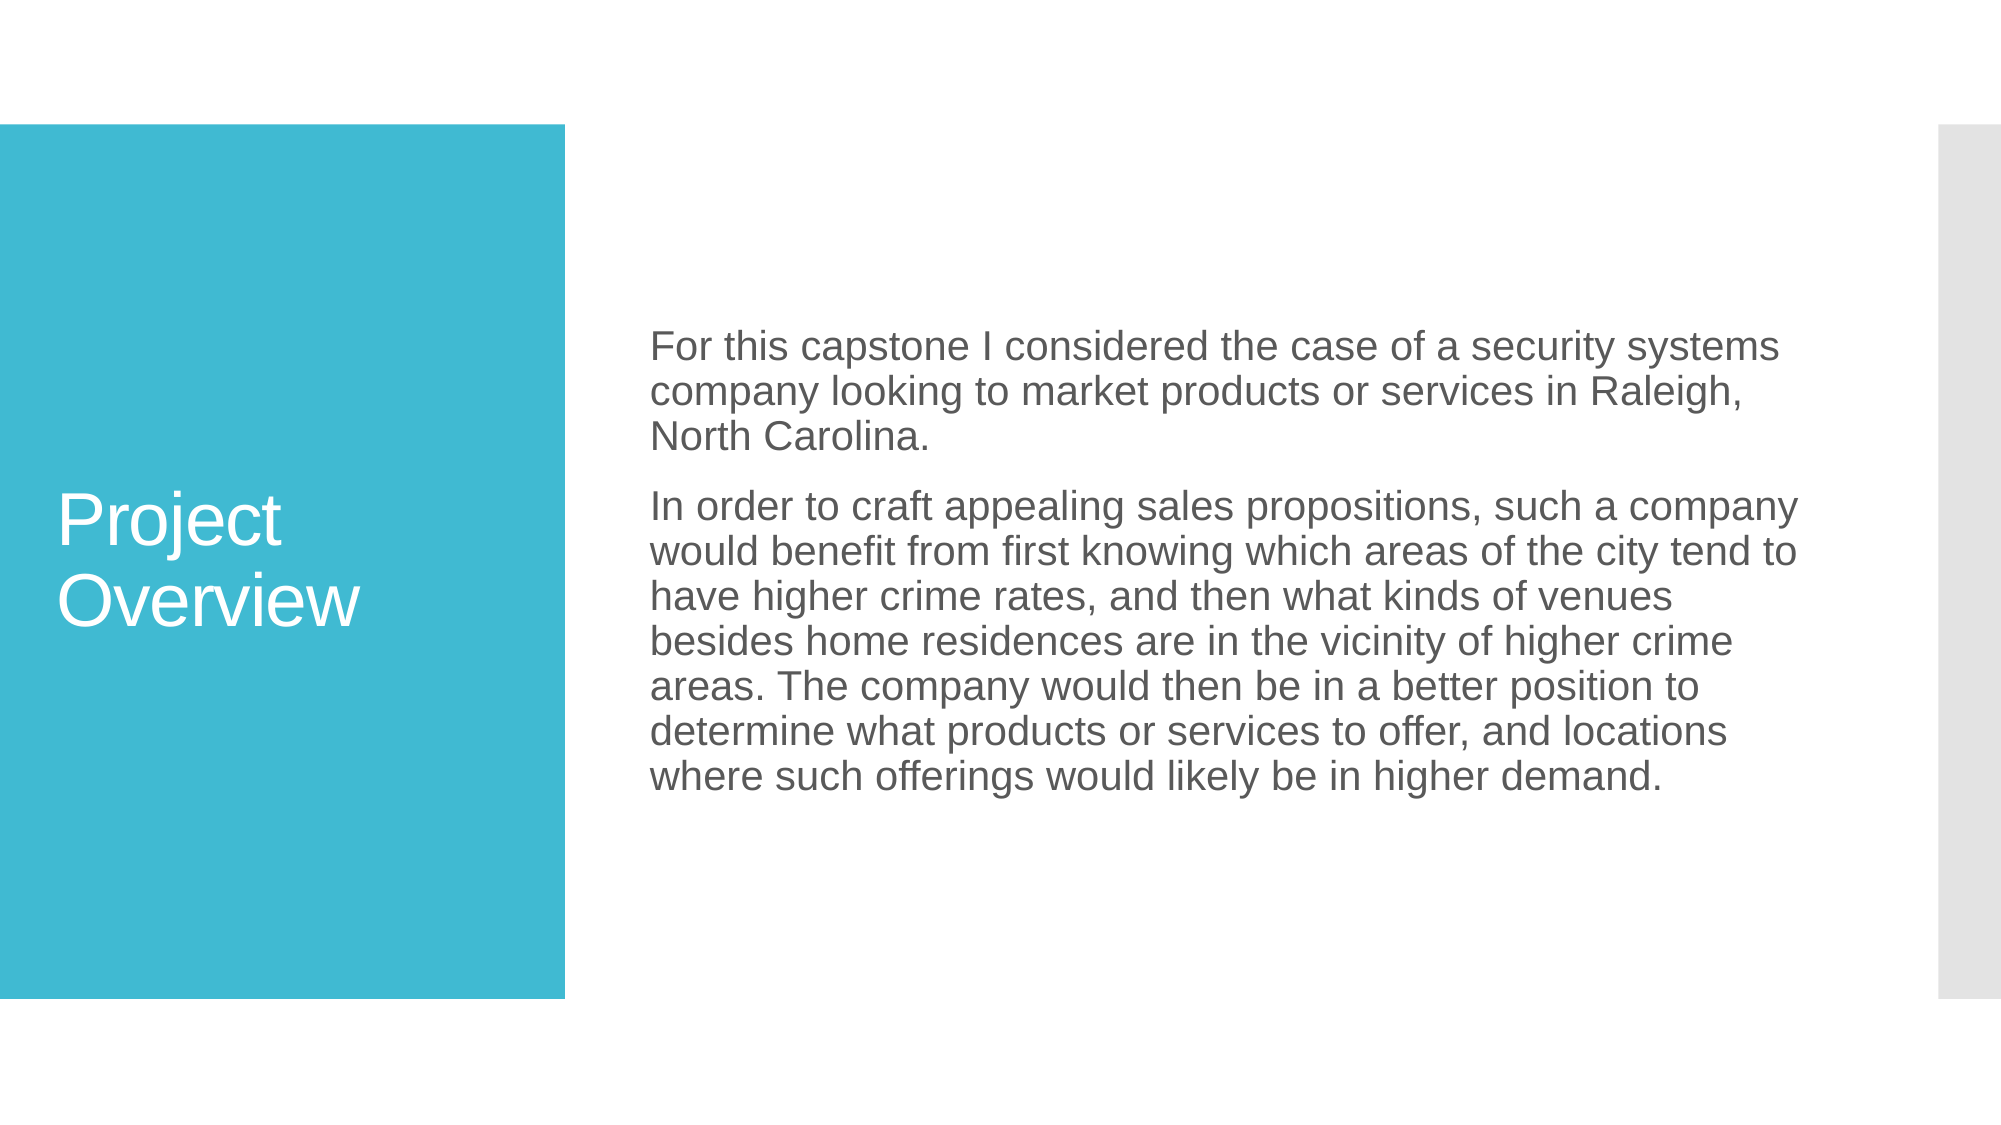

For this capstone I considered the case of a security systems company looking to market products or services in Raleigh, North Carolina.
In order to craft appealing sales propositions, such a company would benefit from first knowing which areas of the city tend to have higher crime rates, and then what kinds of venues besides home residences are in the vicinity of higher crime areas. The company would then be in a better position to determine what products or services to offer, and locations where such offerings would likely be in higher demand.
# Project Overview